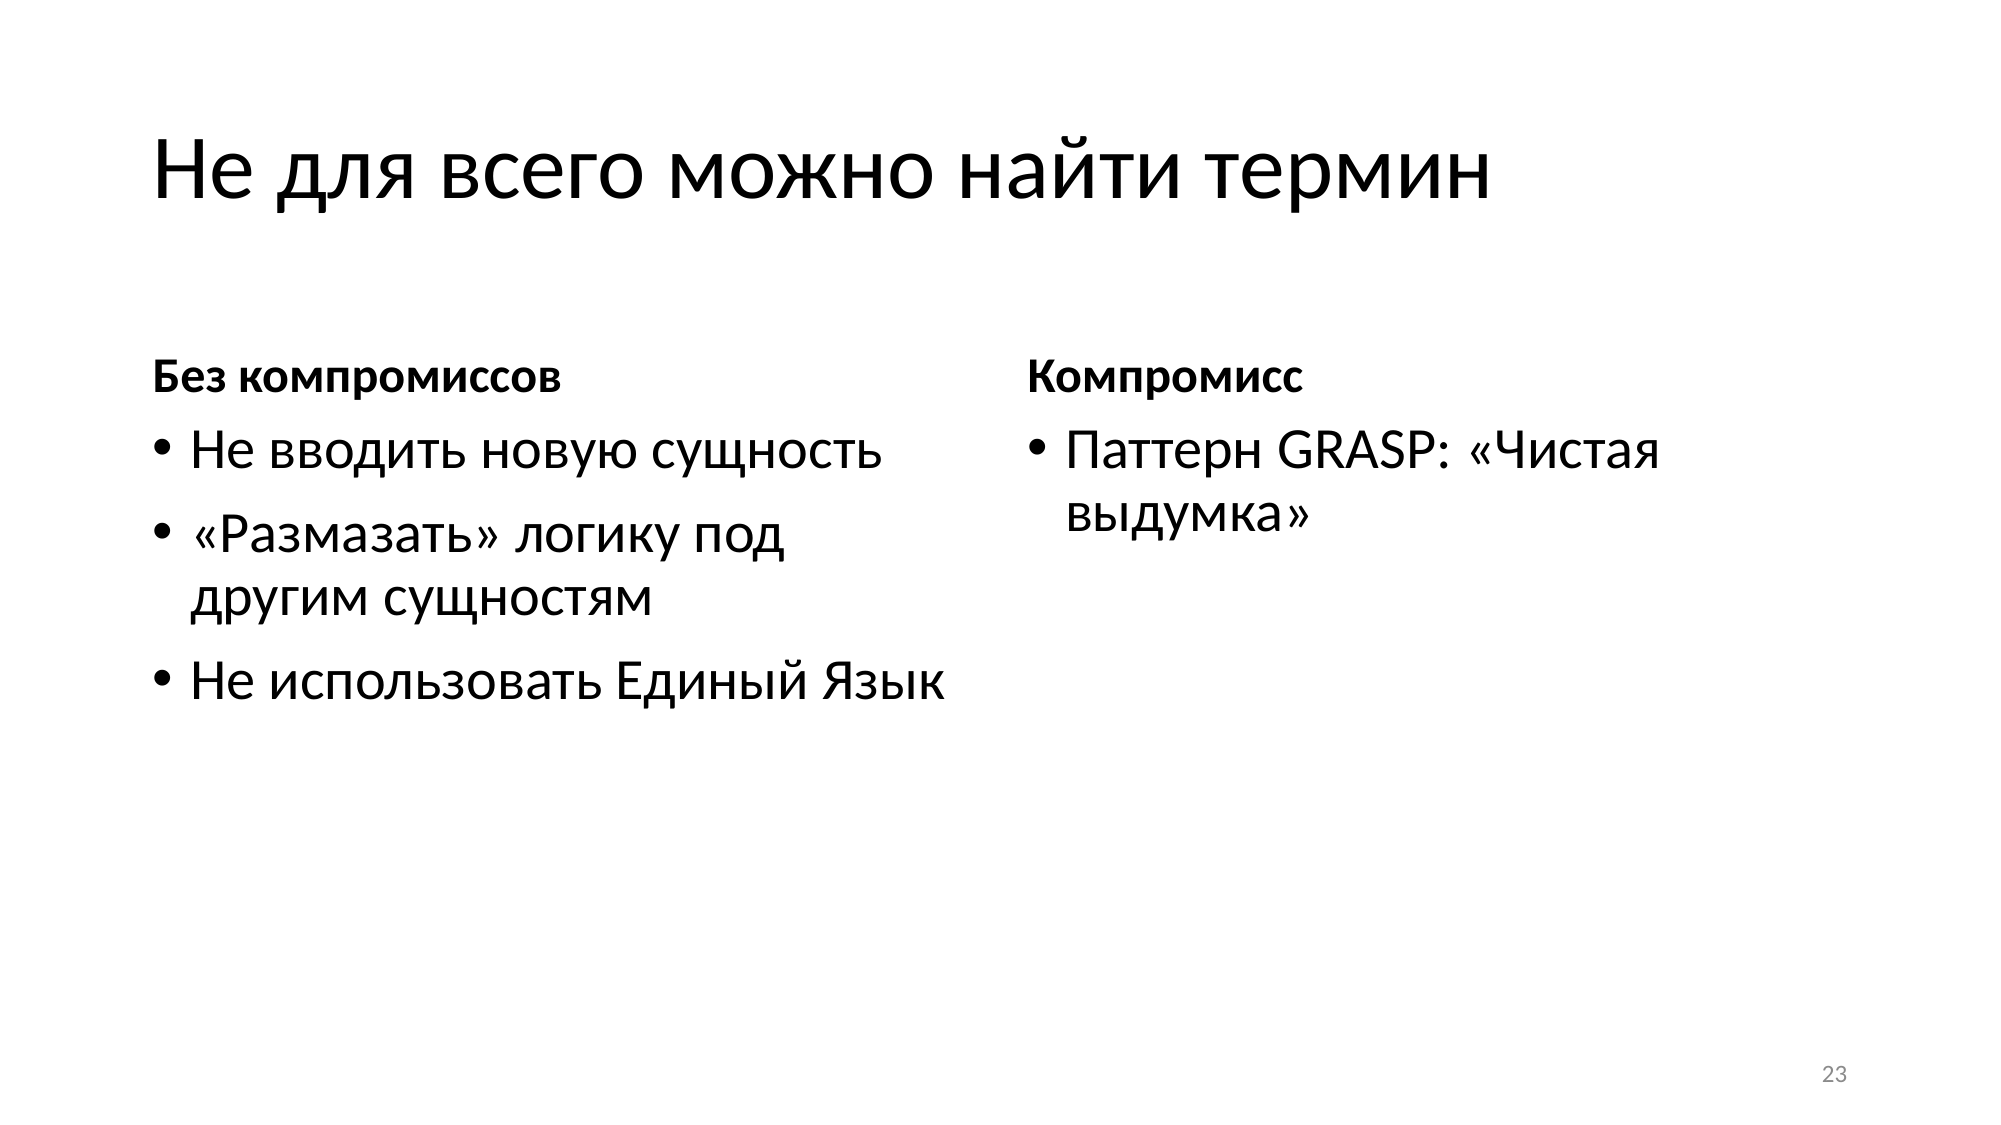

# Не для всего можно найти термин
Без компромиссов
Компромисс
Не вводить новую сущность
«Размазать» логику под другим сущностям
Не использовать Единый Язык
Паттерн GRASP: «Чистая выдумка»
23